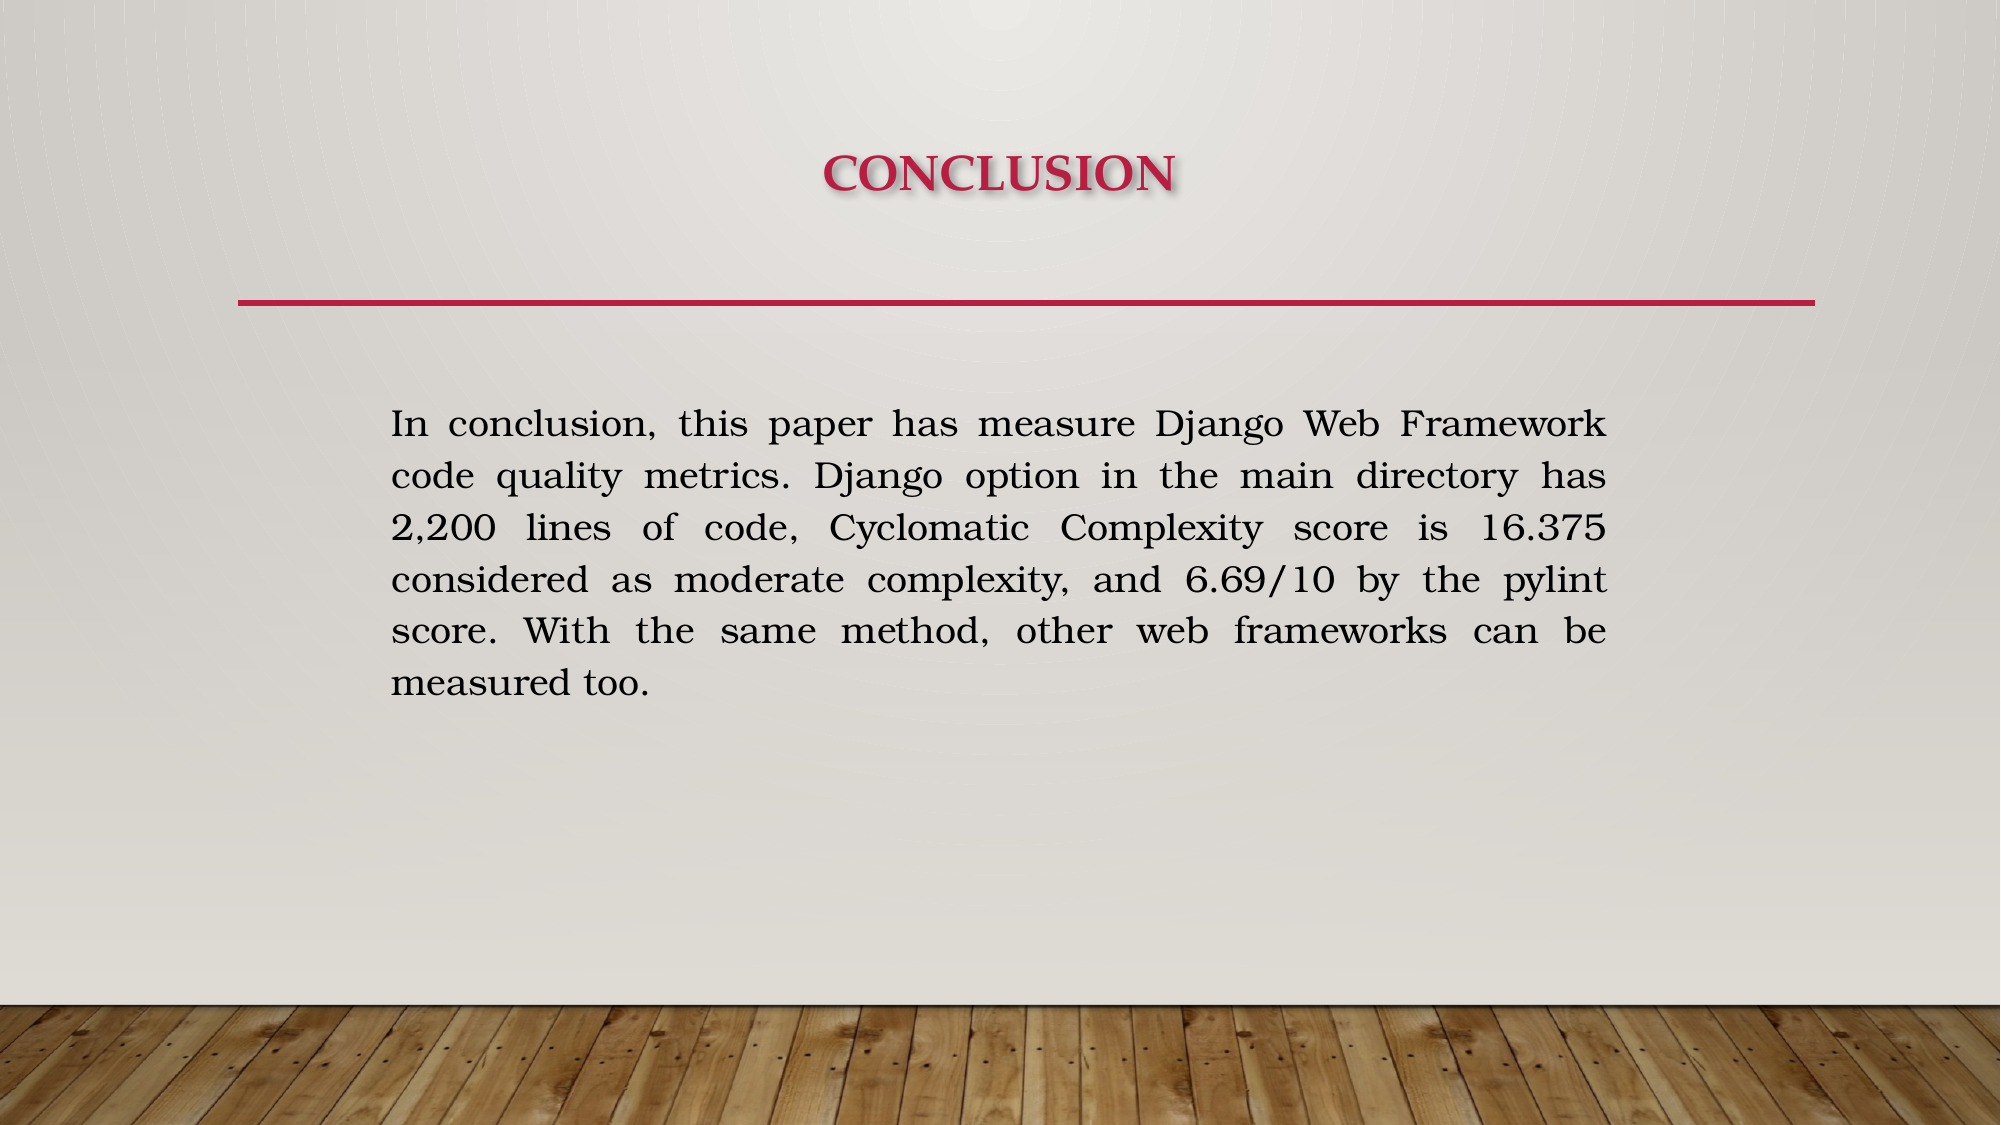

CONCLUSION
In conclusion, this paper has measure Django Web Framework code quality metrics. Django option in the main directory has 2,200 lines of code, Cyclomatic Complexity score is 16.375 considered as moderate complexity, and 6.69/10 by the pylint score. With the same method, other web frameworks can be measured too.